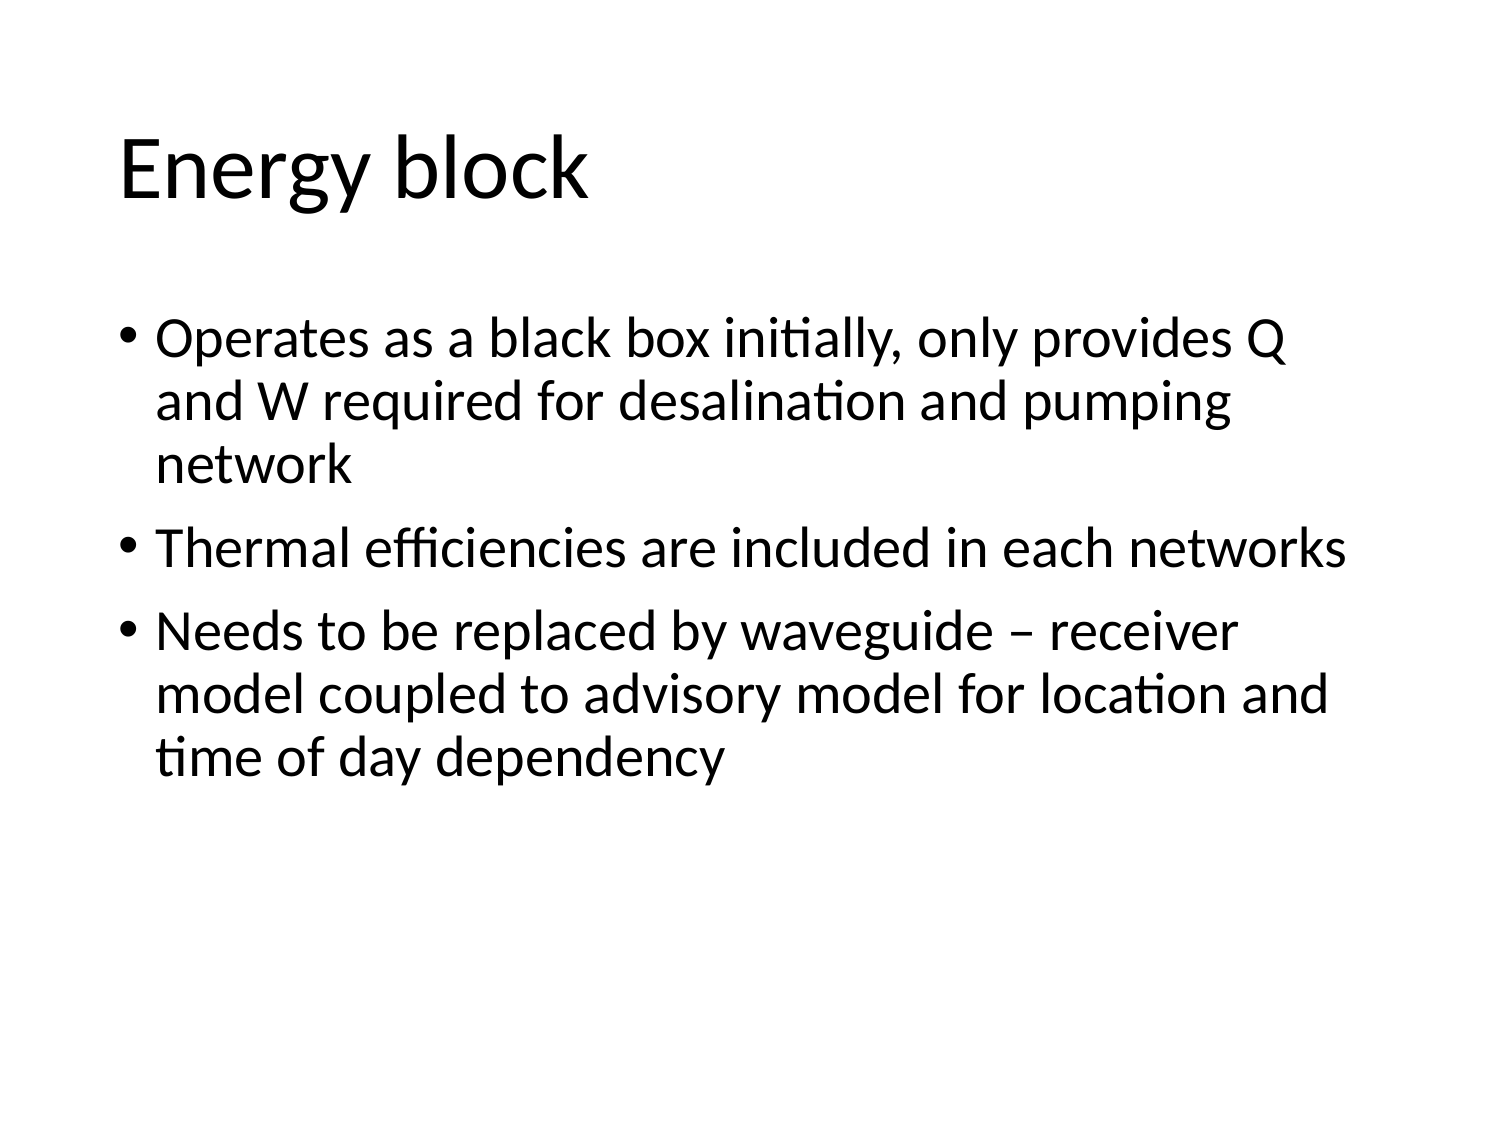

# Energy block
Operates as a black box initially, only provides Q and W required for desalination and pumping network
Thermal efficiencies are included in each networks
Needs to be replaced by waveguide – receiver model coupled to advisory model for location and time of day dependency